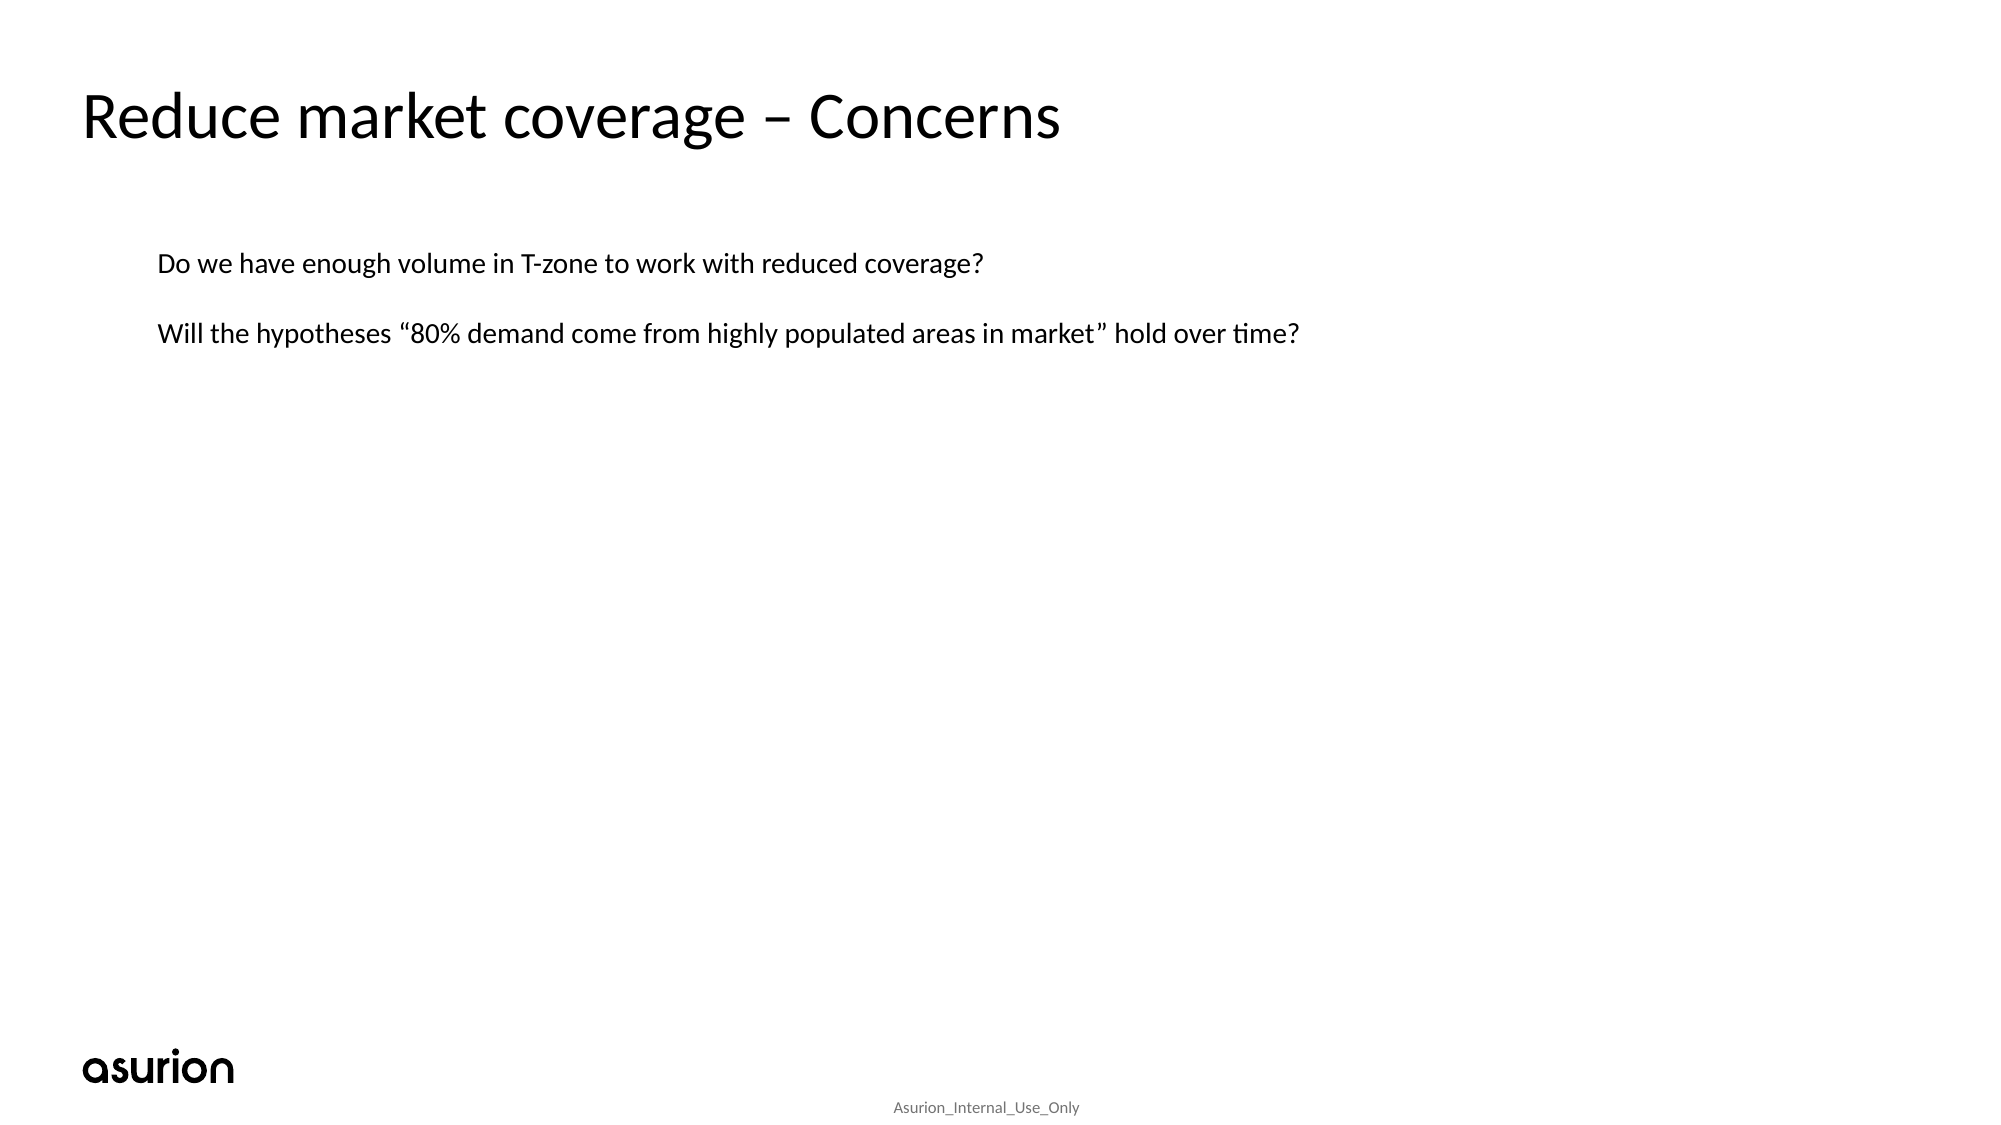

# Reduce market coverage – Concerns
Do we have enough volume in T-zone to work with reduced coverage?

Will the hypotheses “80% demand come from highly populated areas in market” hold over time?